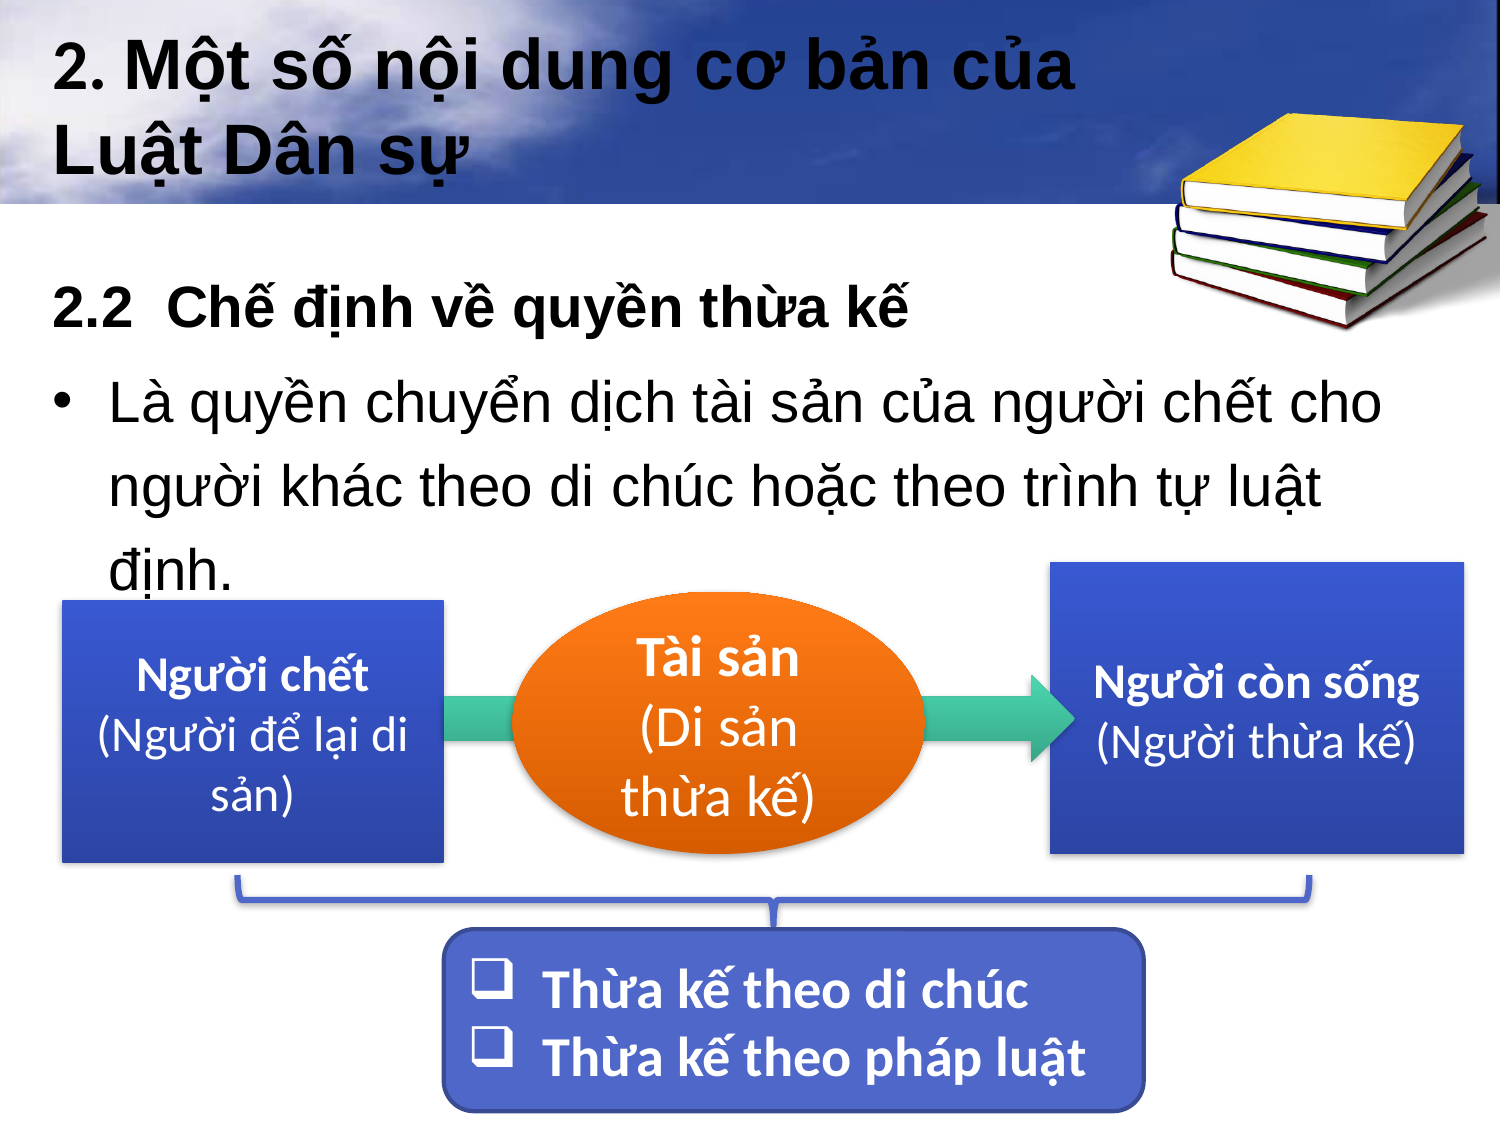

# 2. Một số nội dung cơ bản của Luật Dân sự
2.2  Chế định về quyền thừa kế
Là quyền chuyển dịch tài sản của người chết cho người khác theo di chúc hoặc theo trình tự luật định.

Người còn sống
(Người thừa kế)
Tài sản
(Di sản thừa kế)
Người chết
(Người để lại di sản)

Thừa kế theo di chúc
Thừa kế theo pháp luật